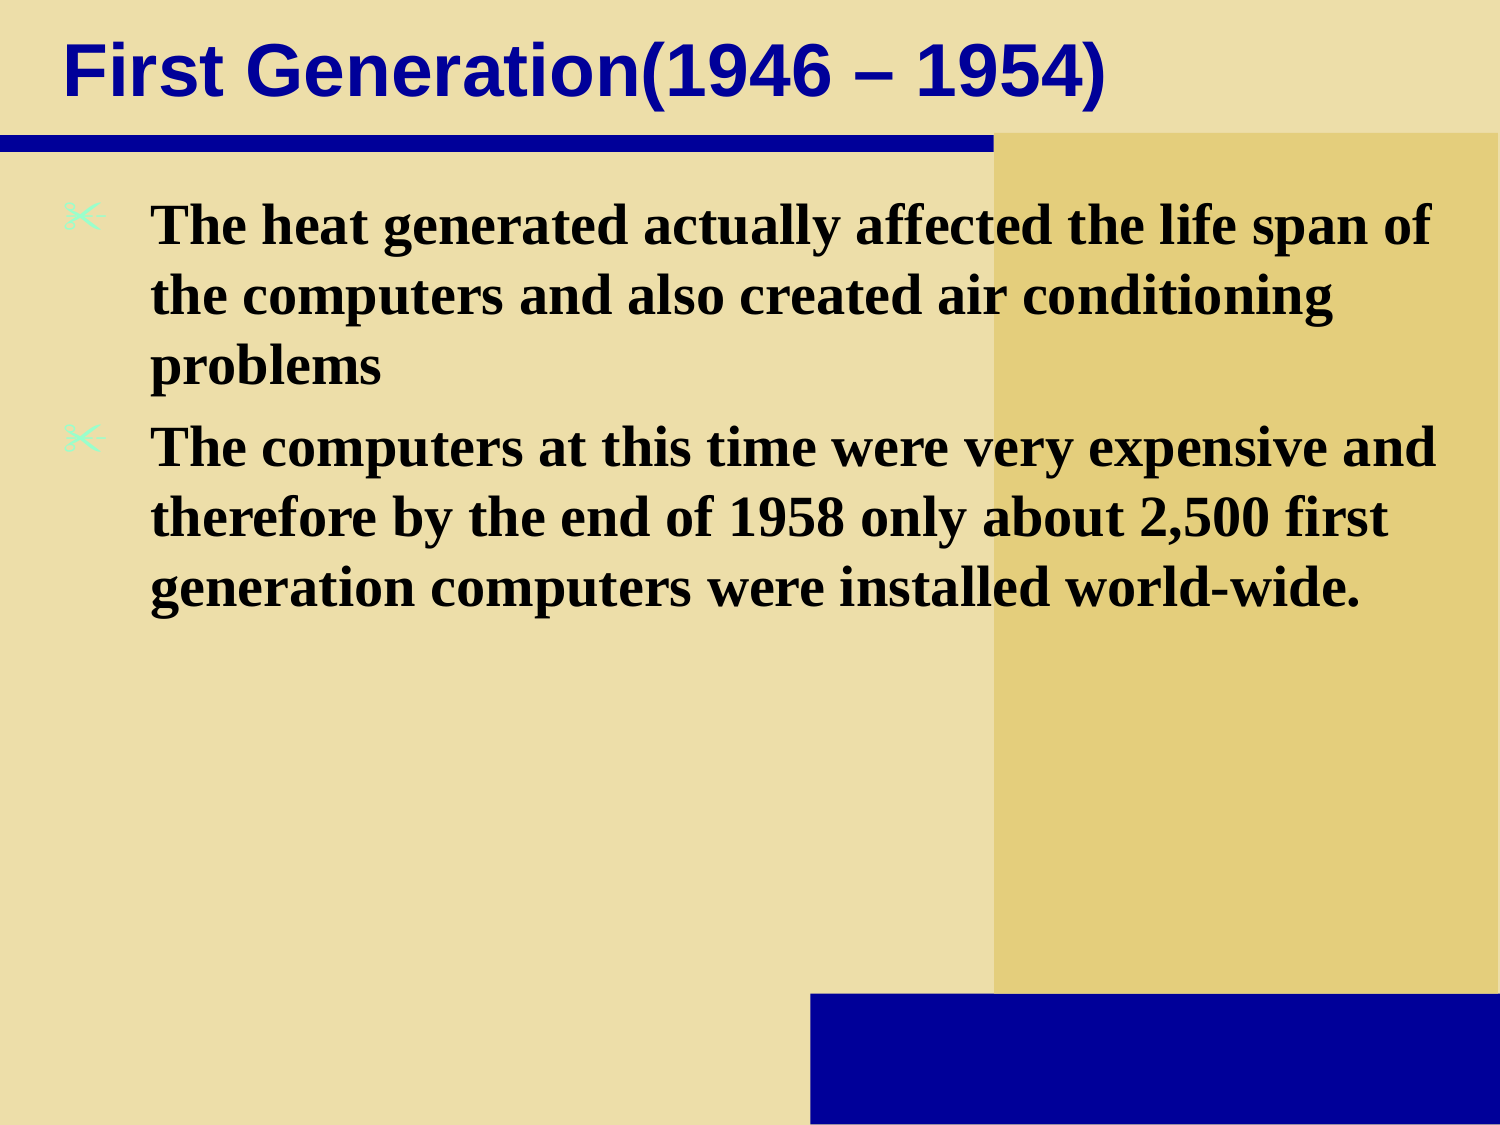

# First Generation(1946 – 1954)
The heat generated actually affected the life span of the computers and also created air conditioning problems
The computers at this time were very expensive and therefore by the end of 1958 only about 2,500 first generation computers were installed world-wide.